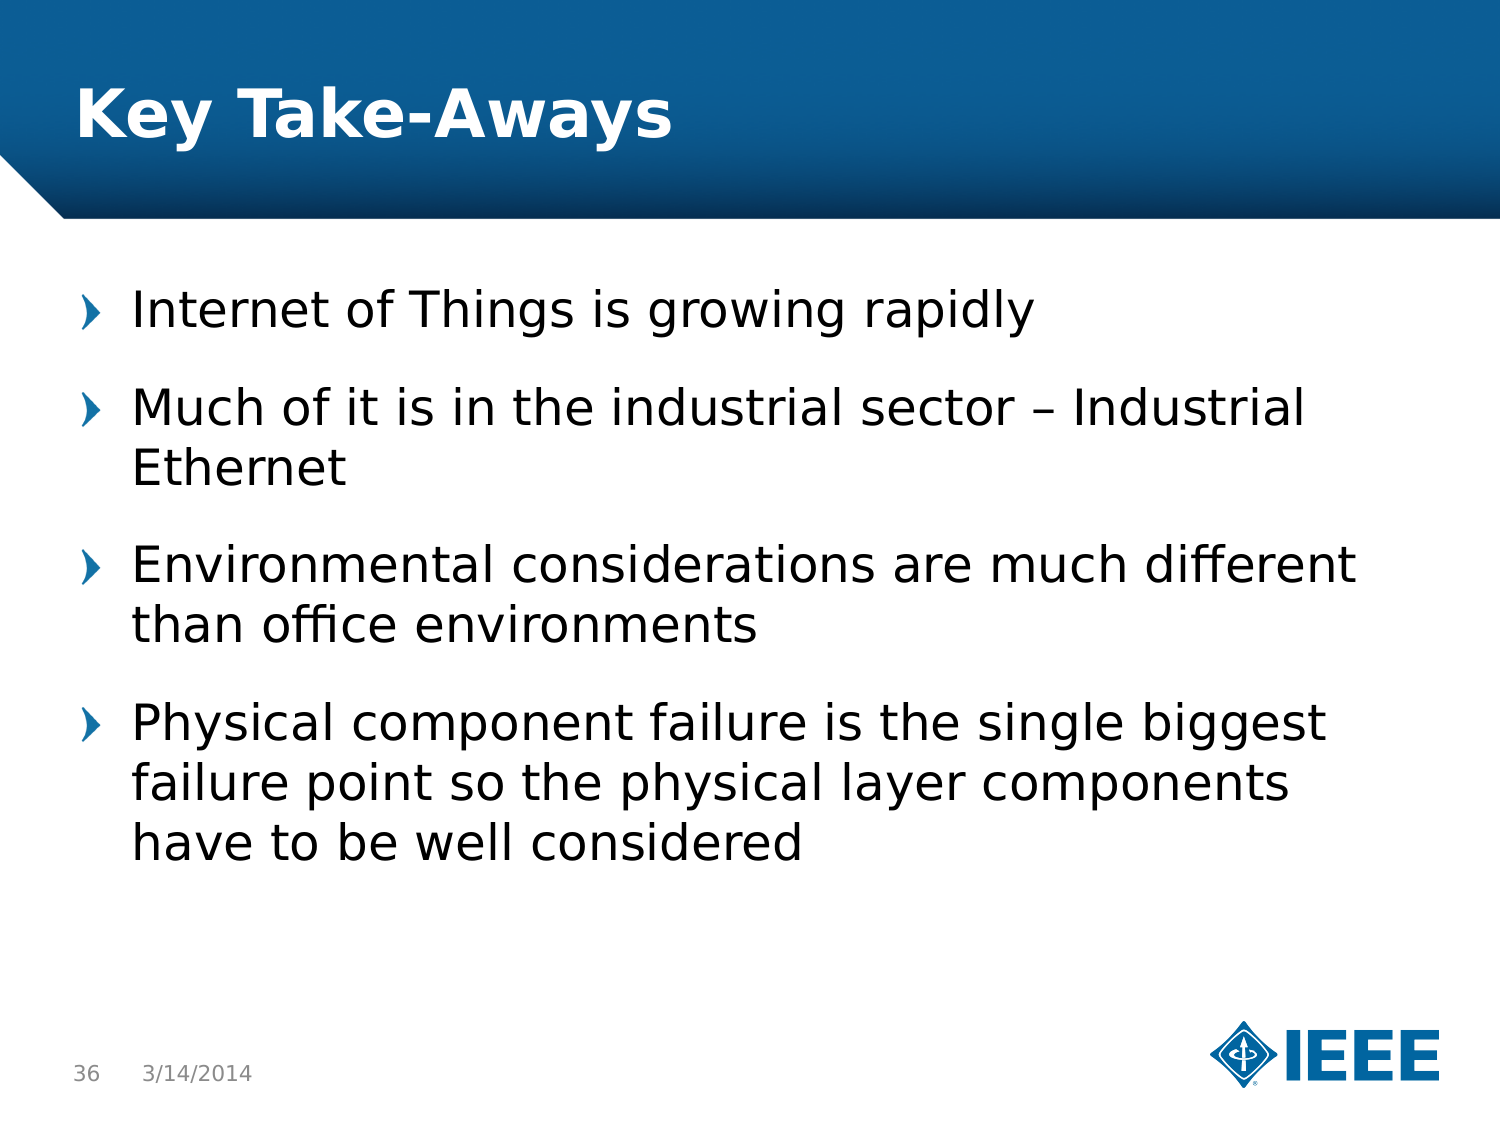

# Key Take-Aways
Internet of Things is growing rapidly
Much of it is in the industrial sector – Industrial Ethernet
Environmental considerations are much different than office environments
Physical component failure is the single biggest failure point so the physical layer components have to be well considered
36
3/14/2014